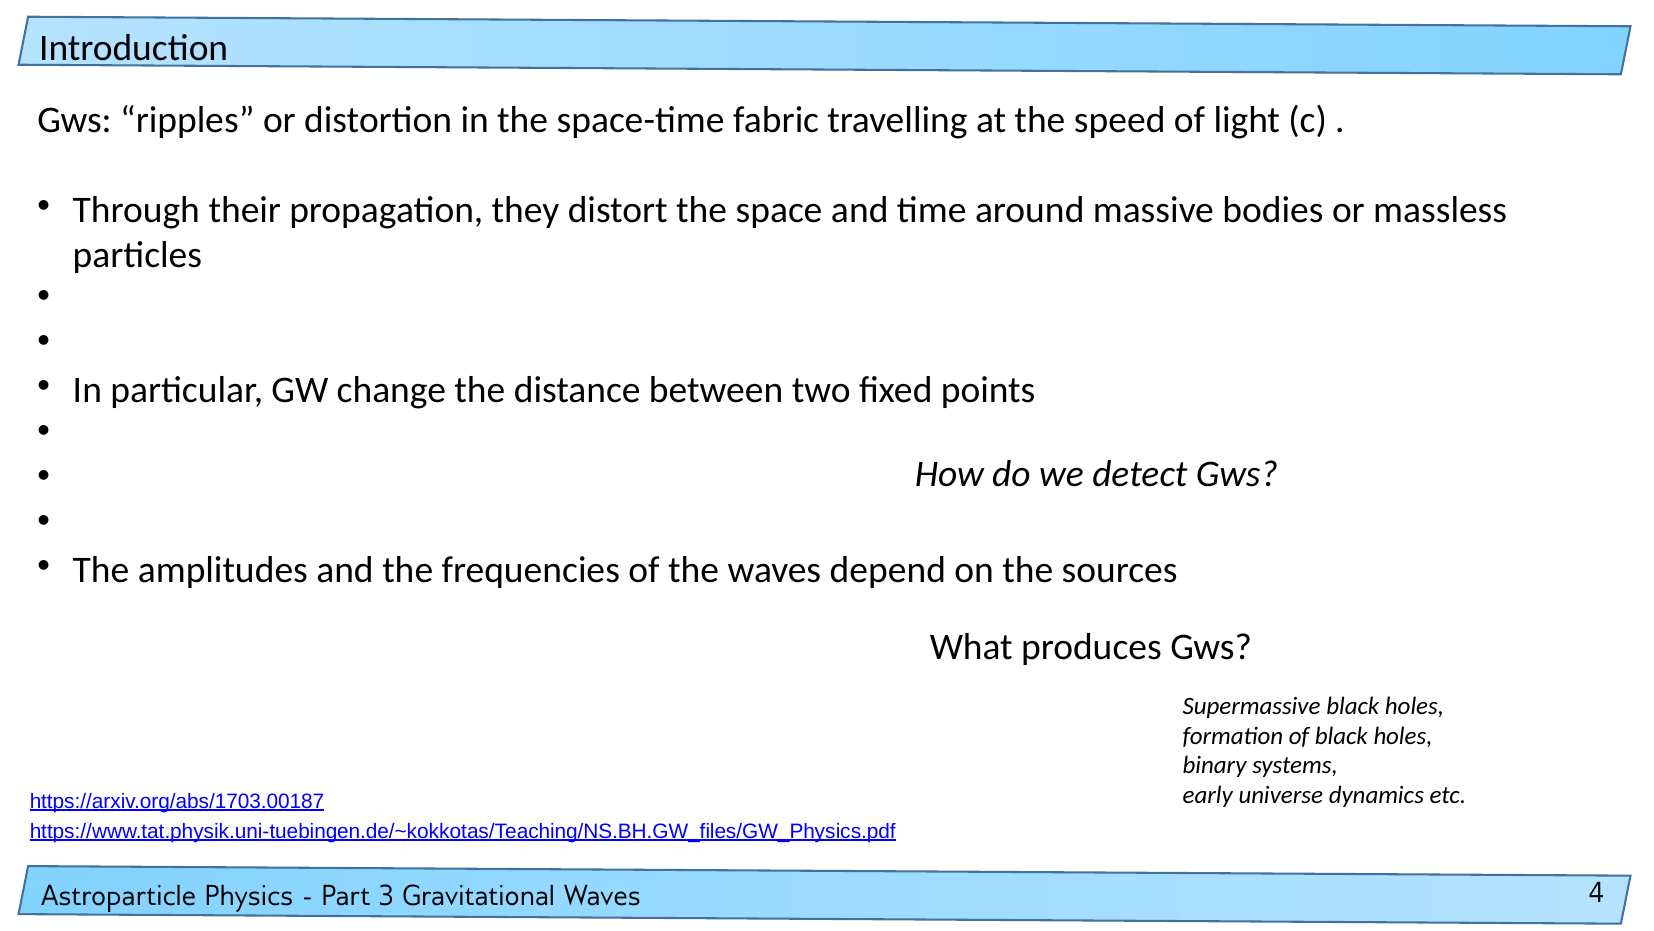

Introduction
Gws: “ripples” or distortion in the space-time fabric travelling at the speed of light (c) .

Through their propagation, they distort the space and time around massive bodies or massless particles

In particular, GW change the distance between two fixed points

The amplitudes and the frequencies of the waves depend on the sources

How do we detect Gws?

What produces Gws?
Supermassive black holes,
formation of black holes,
binary systems,
early universe dynamics etc.
https://arxiv.org/abs/1703.00187
https://www.tat.physik.uni-tuebingen.de/~kokkotas/Teaching/NS.BH.GW_files/GW_Physics.pdf
4
Astroparticle Physics - Part 3 Gravitational Waves